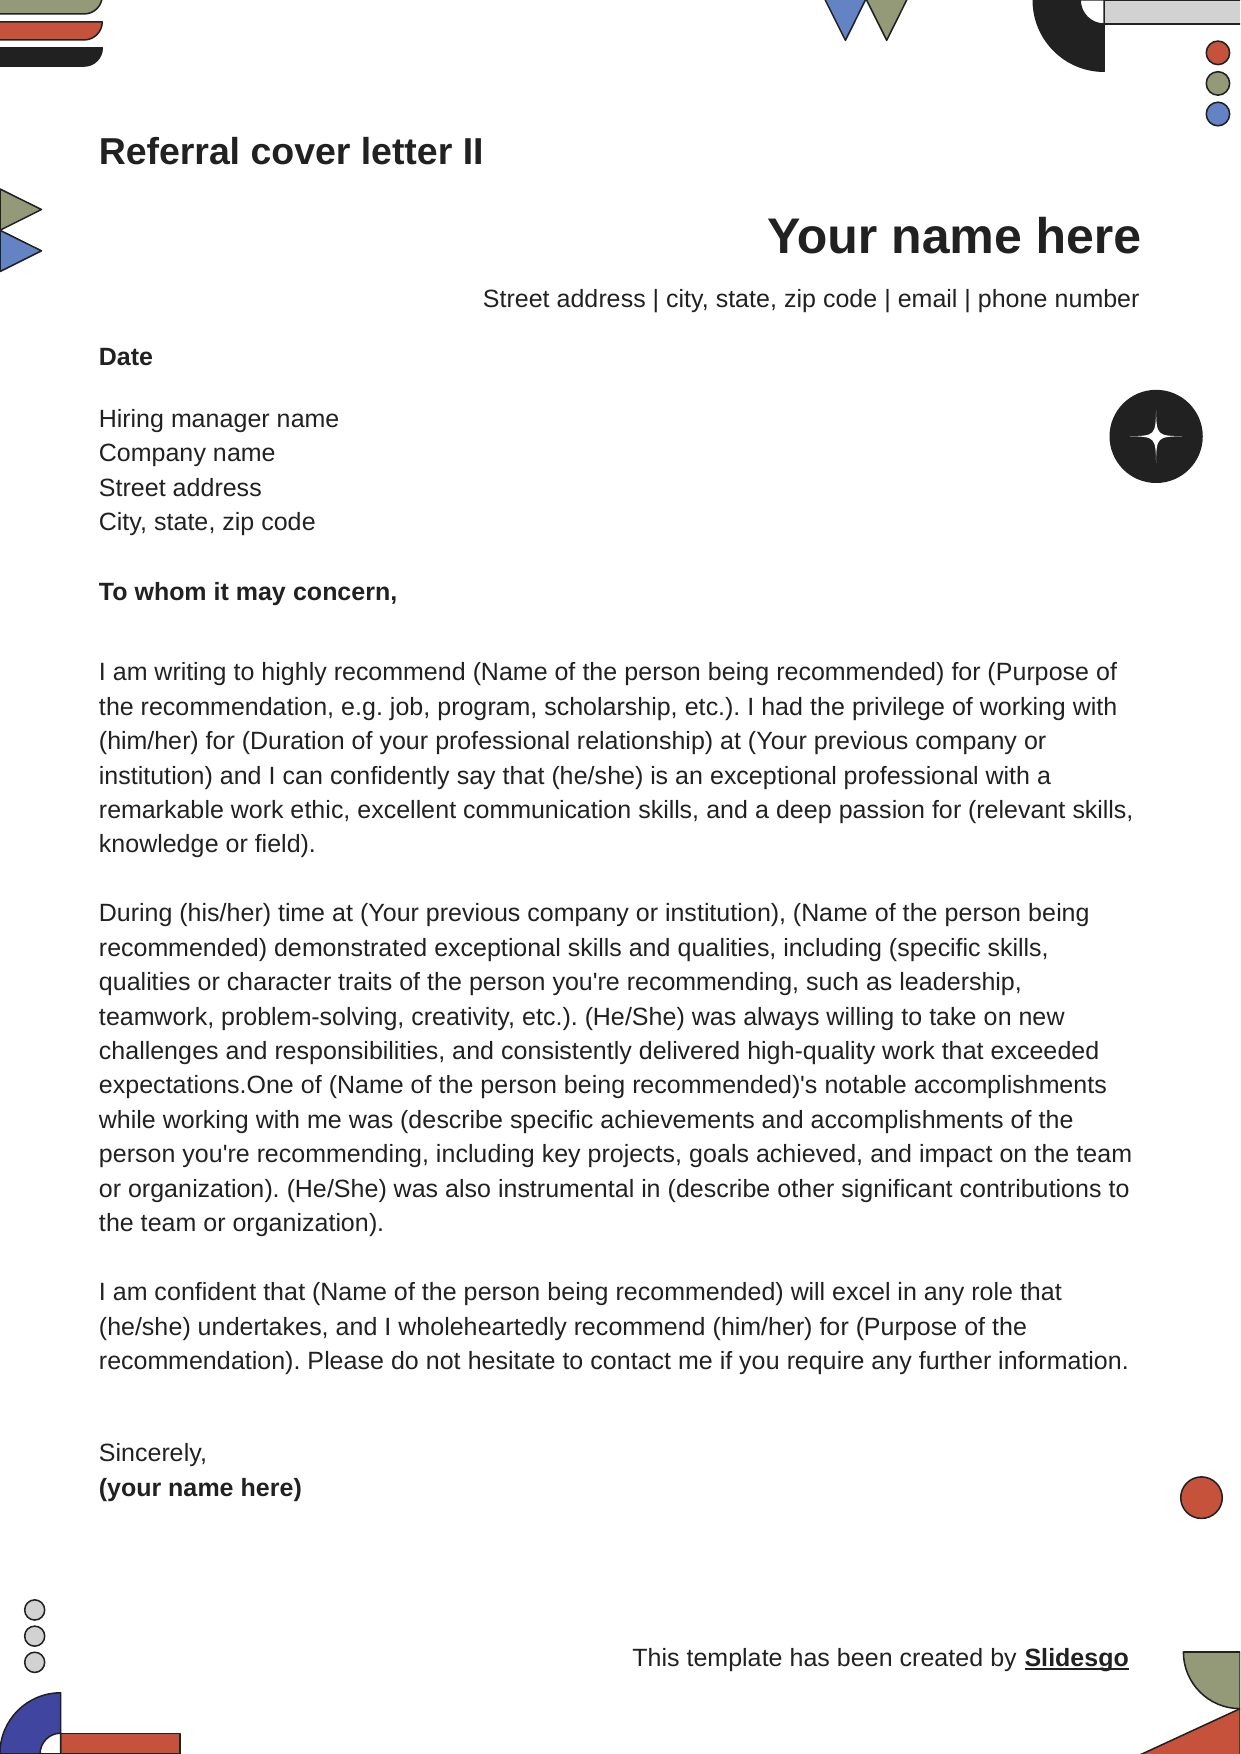

Referral cover letter II
# Your name here
Street address | city, state, zip code | email | phone number
Date
Hiring manager name
Company name
Street address
City, state, zip code

To whom it may concern,
I am writing to highly recommend (Name of the person being recommended) for (Purpose of the recommendation, e.g. job, program, scholarship, etc.). I had the privilege of working with (him/her) for (Duration of your professional relationship) at (Your previous company or institution) and I can confidently say that (he/she) is an exceptional professional with a remarkable work ethic, excellent communication skills, and a deep passion for (relevant skills, knowledge or field).

During (his/her) time at (Your previous company or institution), (Name of the person being recommended) demonstrated exceptional skills and qualities, including (specific skills, qualities or character traits of the person you're recommending, such as leadership, teamwork, problem-solving, creativity, etc.). (He/She) was always willing to take on new challenges and responsibilities, and consistently delivered high-quality work that exceeded expectations.One of (Name of the person being recommended)'s notable accomplishments while working with me was (describe specific achievements and accomplishments of the person you're recommending, including key projects, goals achieved, and impact on the team or organization). (He/She) was also instrumental in (describe other significant contributions to the team or organization).

I am confident that (Name of the person being recommended) will excel in any role that (he/she) undertakes, and I wholeheartedly recommend (him/her) for (Purpose of the recommendation). Please do not hesitate to contact me if you require any further information.
Sincerely,
(your name here)
This template has been created by Slidesgo